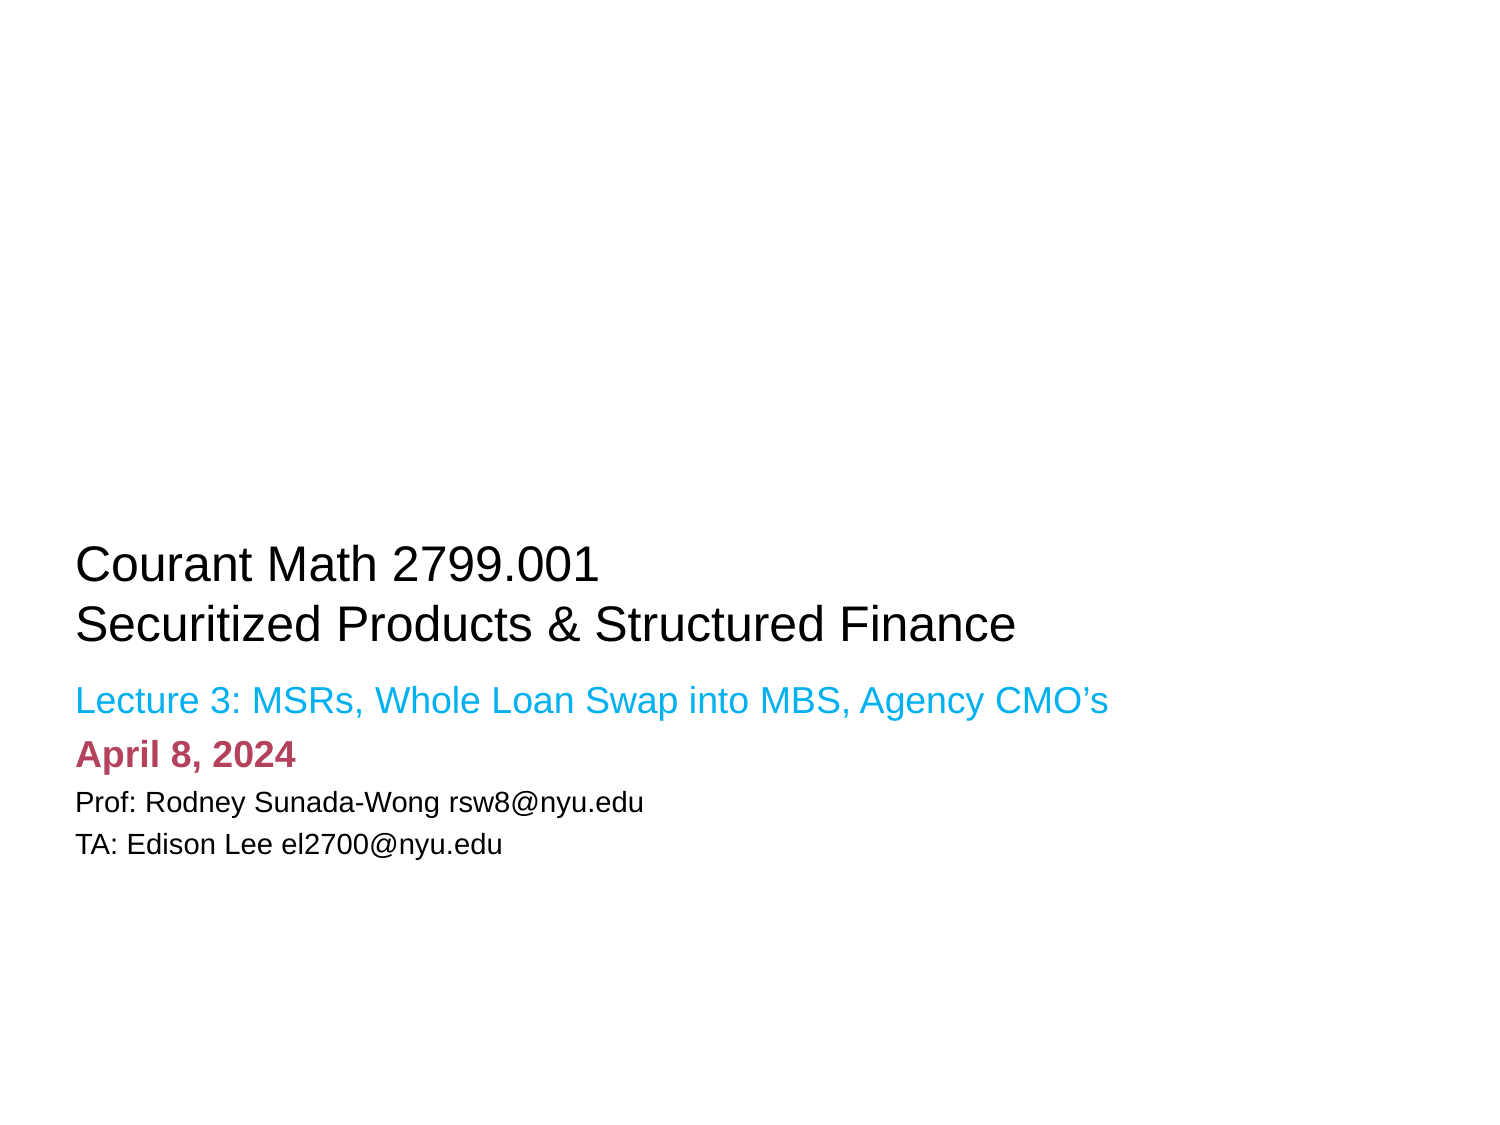

Courant Math 2799.001
Securitized Products & Structured Finance
Lecture 3: MSRs, Whole Loan Swap into MBS, Agency CMO’s
April 8, 2024
Prof: Rodney Sunada-Wong rsw8@nyu.edu
TA: Edison Lee el2700@nyu.edu